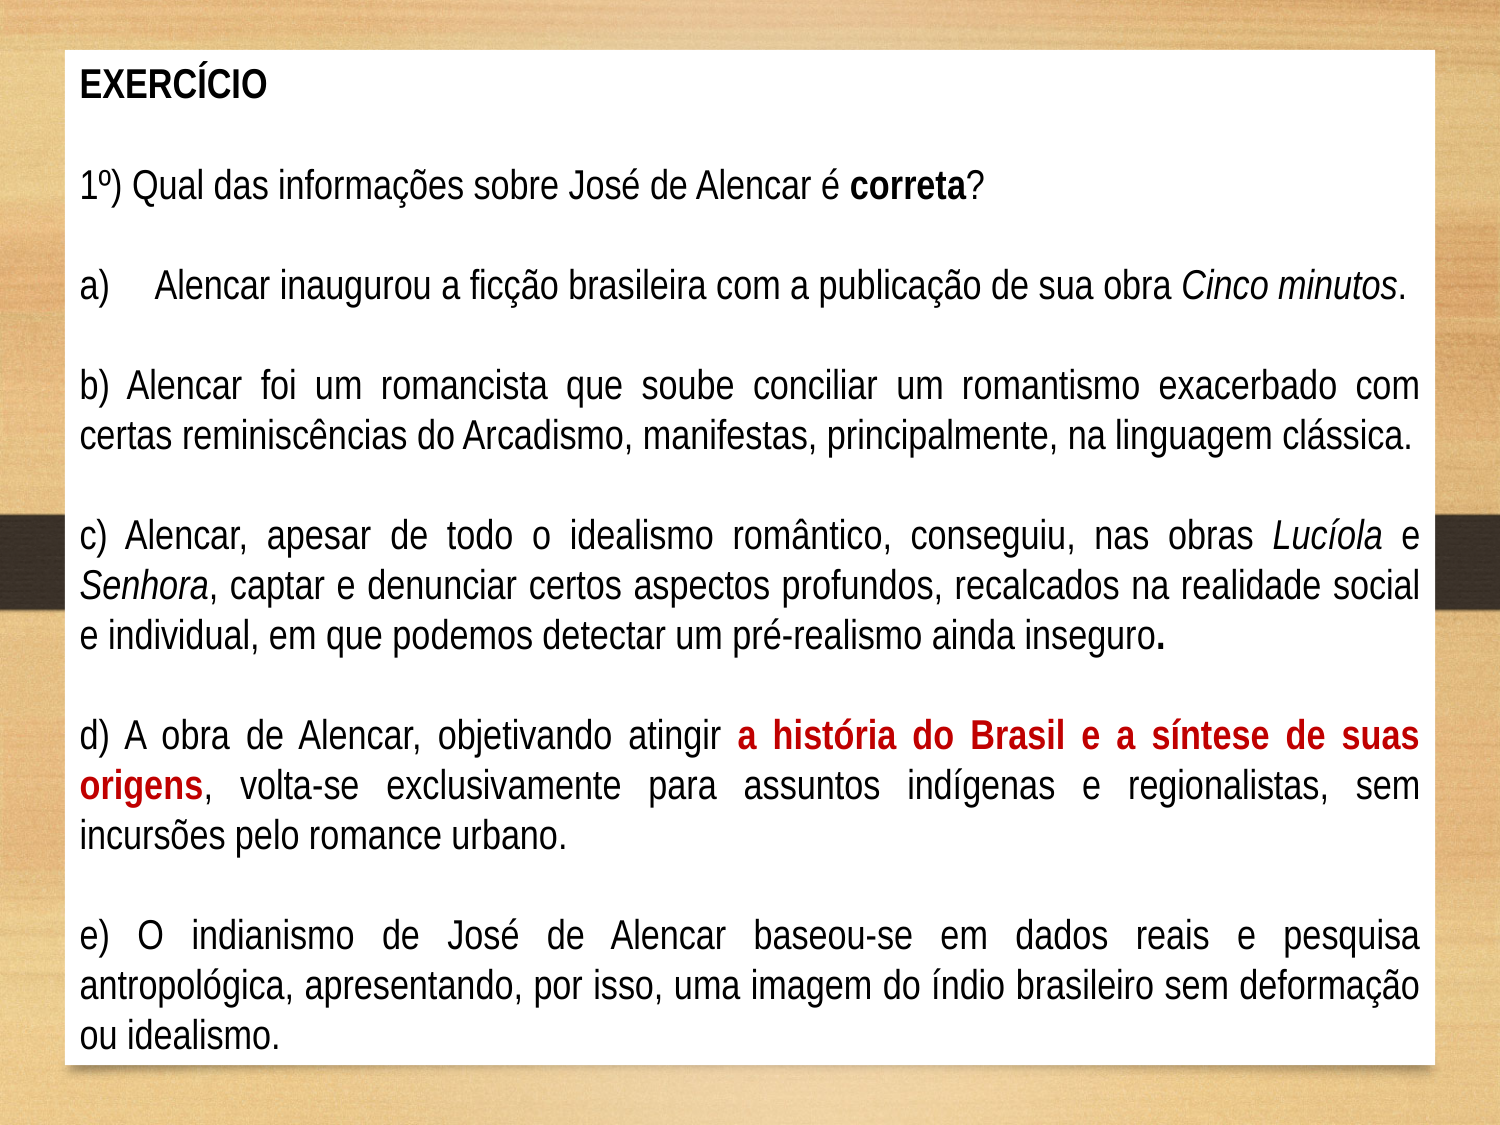

EXERCÍCIO

1º) Qual das informações sobre José de Alencar é correta?

Alencar inaugurou a ficção brasileira com a publicação de sua obra Cinco minutos.

b) Alencar foi um romancista que soube conciliar um romantismo exacerbado com certas reminiscências do Arcadismo, manifestas, principalmente, na linguagem clássica.

c) Alencar, apesar de todo o idealismo romântico, conseguiu, nas obras Lucíola e Senhora, captar e denunciar certos aspectos profundos, recalcados na realidade social e individual, em que podemos detectar um pré-realismo ainda inseguro.

d) A obra de Alencar, objetivando atingir a história do Brasil e a síntese de suas origens, volta-se exclusivamente para assuntos indígenas e regionalistas, sem incursões pelo romance urbano.

e) O indianismo de José de Alencar baseou-se em dados reais e pesquisa antropológica, apresentando, por isso, uma imagem do índio brasileiro sem deformação ou idealismo.